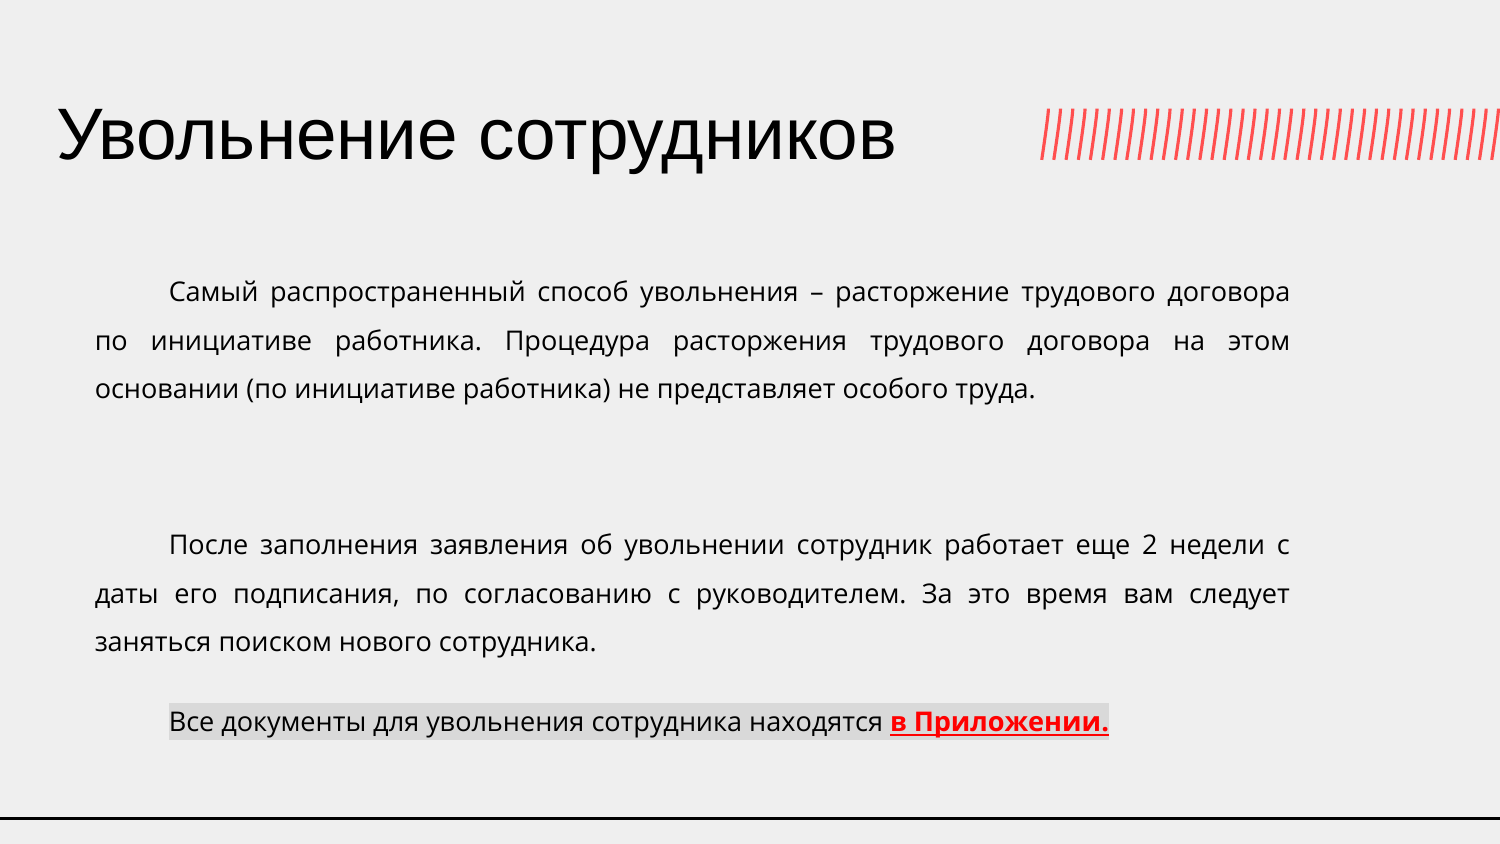

# Увольнение сотрудников
Самый распространенный способ увольнения – расторжение трудового договора по инициативе работника. Процедура расторжения трудового договора на этом основании (по инициативе работника) не представляет особого труда.

После заполнения заявления об увольнении сотрудник работает еще 2 недели с даты его подписания, по согласованию с руководителем. За это время вам следует заняться поиском нового сотрудника.
Все документы для увольнения сотрудника находятся в Приложении.